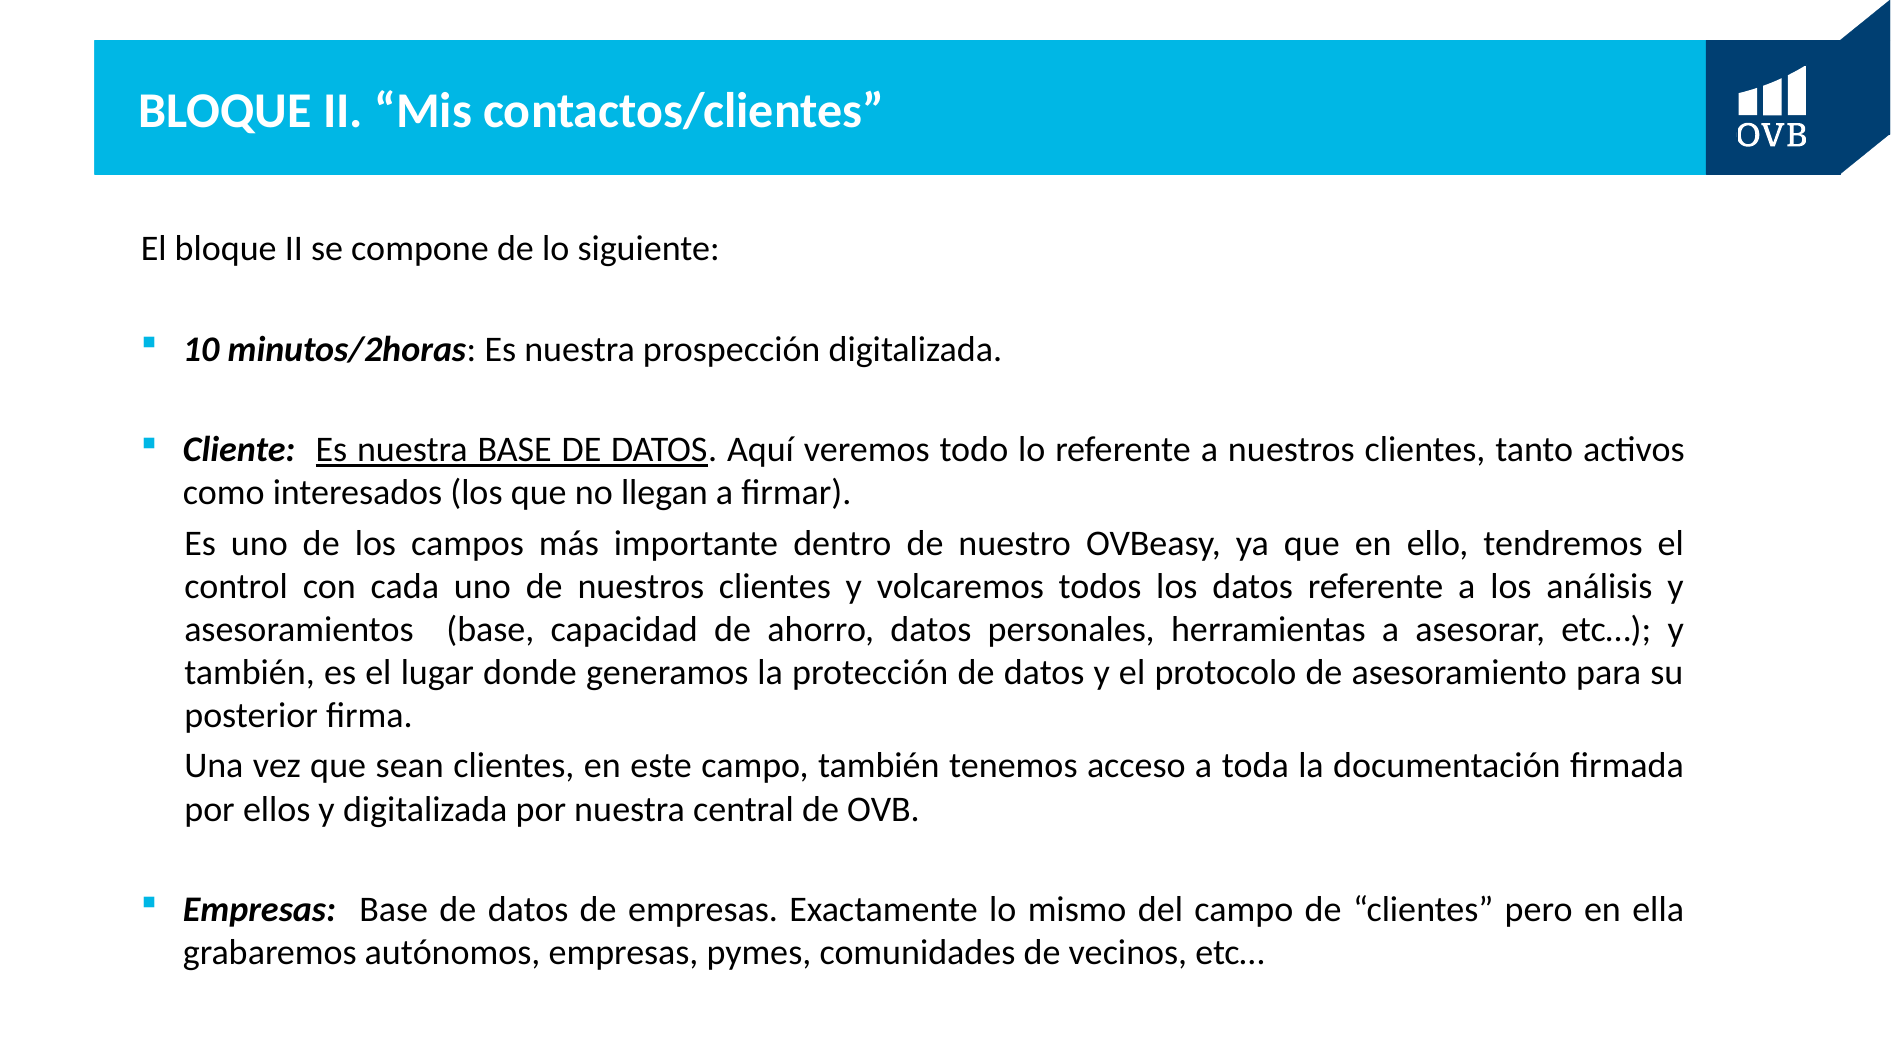

# BLOQUE II. “Mis contactos/clientes”
El bloque II se compone de lo siguiente:

10 minutos/2horas: Es nuestra prospección digitalizada.

Cliente:  Es nuestra BASE DE DATOS. Aquí veremos todo lo referente a nuestros clientes, tanto activos como interesados (los que no llegan a firmar).
Es uno de los campos más importante dentro de nuestro OVBeasy, ya que en ello, tendremos el control con cada uno de nuestros clientes y volcaremos todos los datos referente a los análisis y asesoramientos  (base, capacidad de ahorro, datos personales, herramientas a asesorar, etc…); y también, es el lugar donde generamos la protección de datos y el protocolo de asesoramiento para su posterior firma.
Una vez que sean clientes, en este campo, también tenemos acceso a toda la documentación firmada por ellos y digitalizada por nuestra central de OVB.

Empresas:  Base de datos de empresas. Exactamente lo mismo del campo de “clientes” pero en ella grabaremos autónomos, empresas, pymes, comunidades de vecinos, etc…